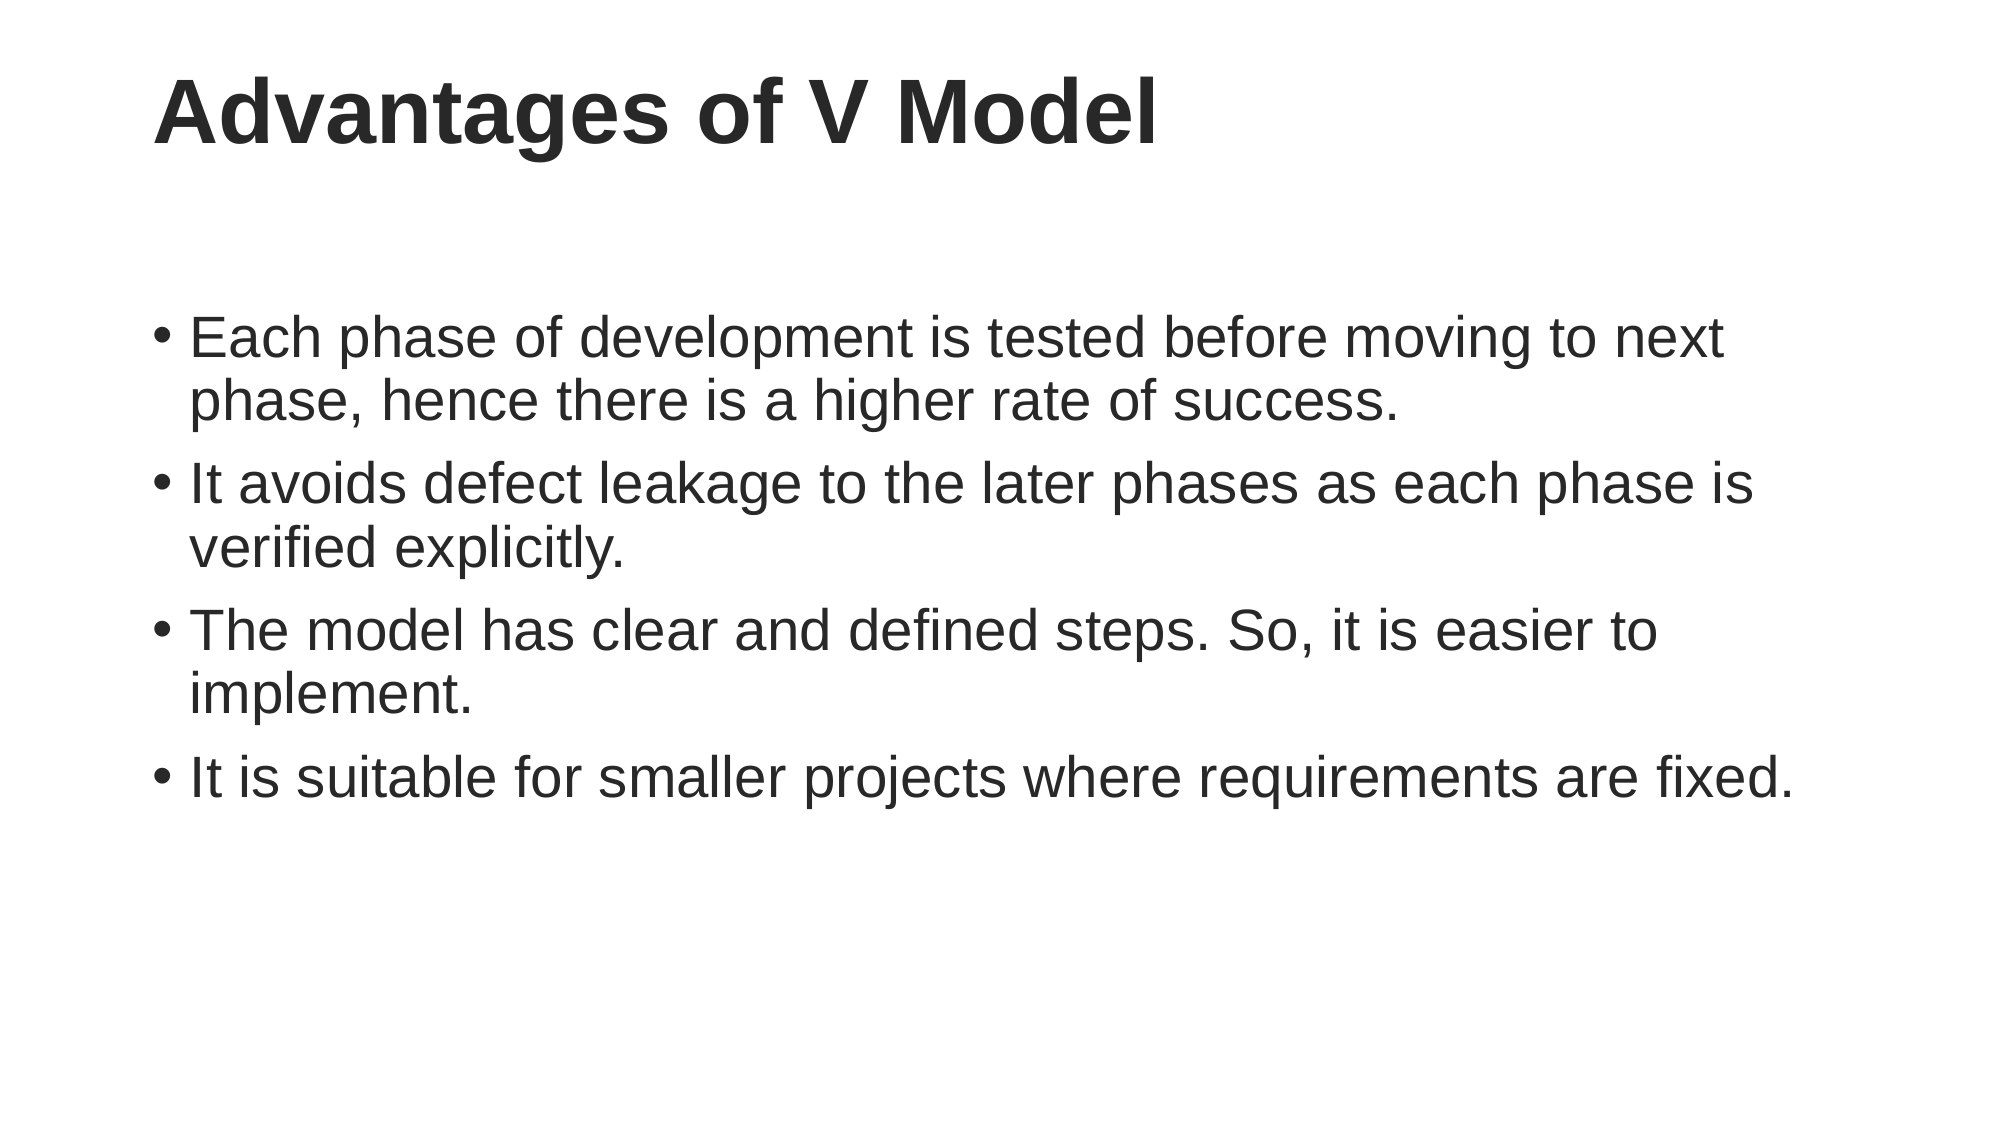

# Advantages of V Model
Each phase of development is tested before moving to next phase, hence there is a higher rate of success.
It avoids defect leakage to the later phases as each phase is verified explicitly.
The model has clear and defined steps. So, it is easier to implement.
It is suitable for smaller projects where requirements are fixed.